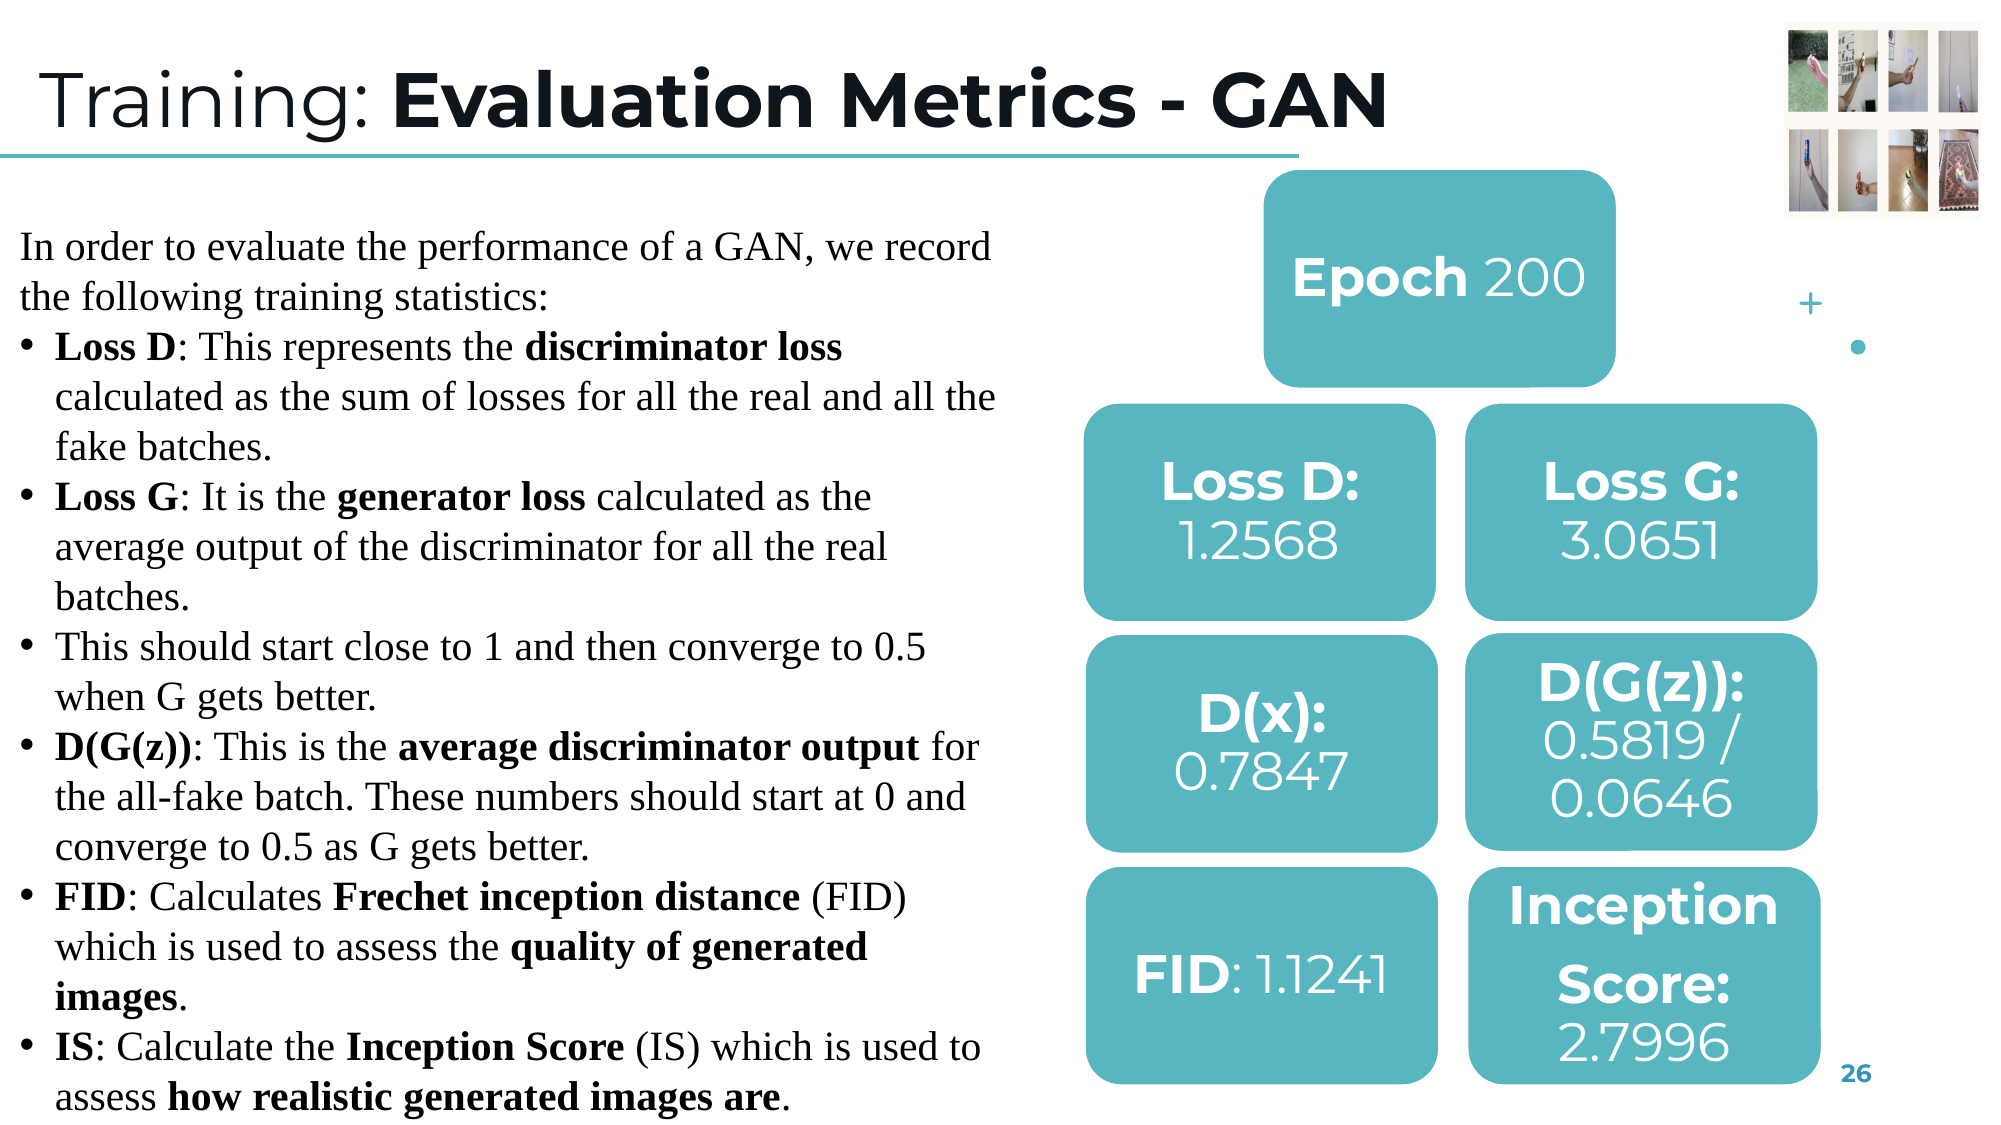

# Training: Evaluation Metrics - GAN
Epoch 200
In order to evaluate the performance of a GAN, we record the following training statistics:
Loss D: This represents the discriminator loss calculated as the sum of losses for all the real and all the fake batches.
Loss G: It is the generator loss calculated as the average output of the discriminator for all the real batches.
This should start close to 1 and then converge to 0.5 when G gets better.
D(G(z)): This is the average discriminator output for the all-fake batch. These numbers should start at 0 and converge to 0.5 as G gets better.
FID: Calculates Frechet inception distance (FID) which is used to assess the quality of generated images.
IS: Calculate the Inception Score (IS) which is used to assess how realistic generated images are.
Loss G: 3.0651
Loss D: 1.2568
D(G(z)): 0.5819 / 0.0646
D(x): 0.7847
FID: 1.1241
Inception
Score: 2.7996
26